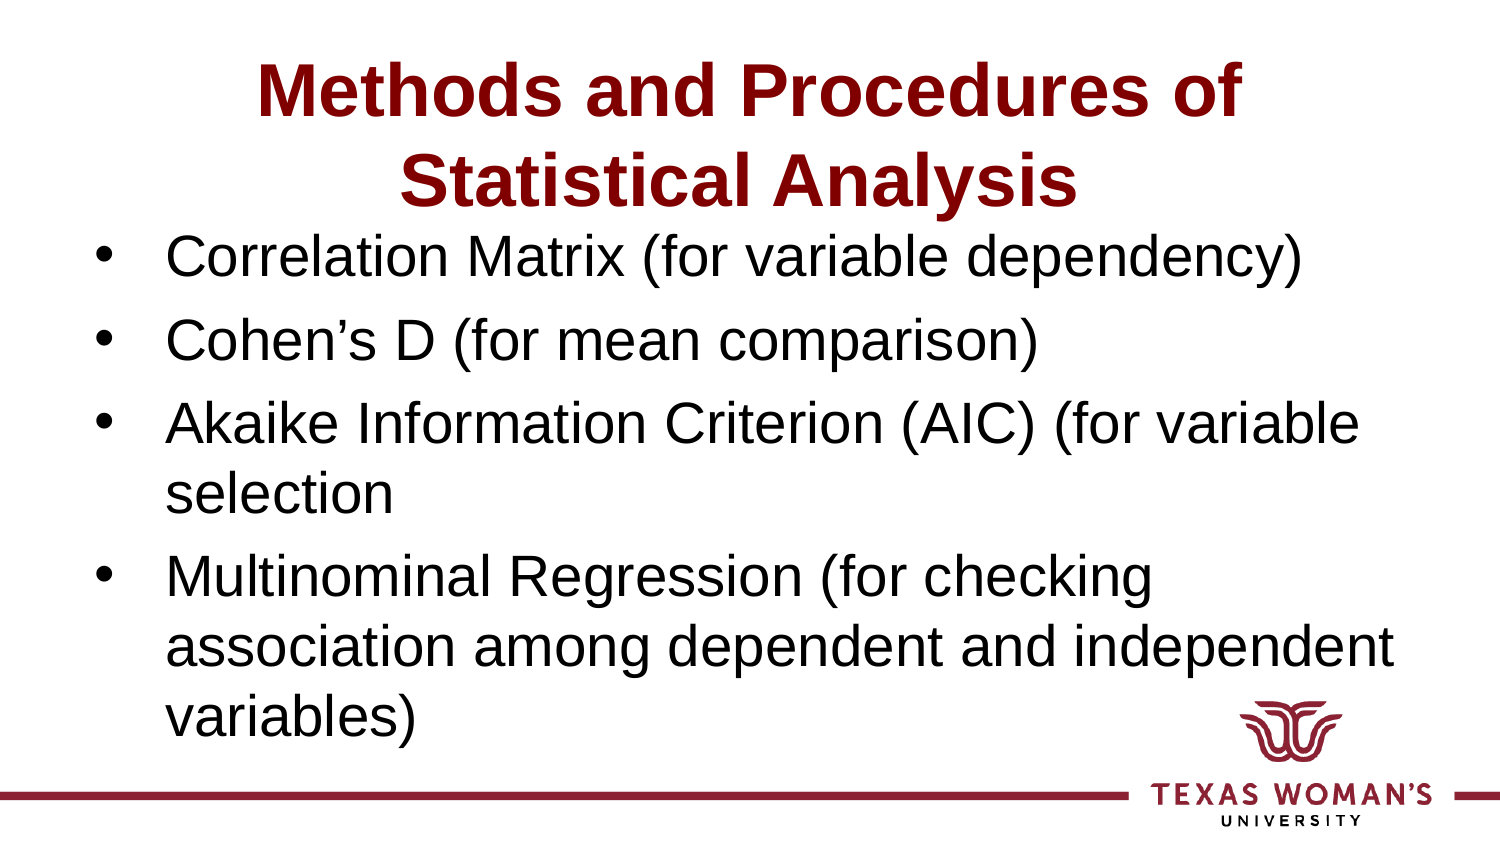

# Methods and Procedures of Statistical Analysis
Correlation Matrix (for variable dependency)
Cohen’s D (for mean comparison)
Akaike Information Criterion (AIC) (for variable selection
Multinominal Regression (for checking association among dependent and independent variables)